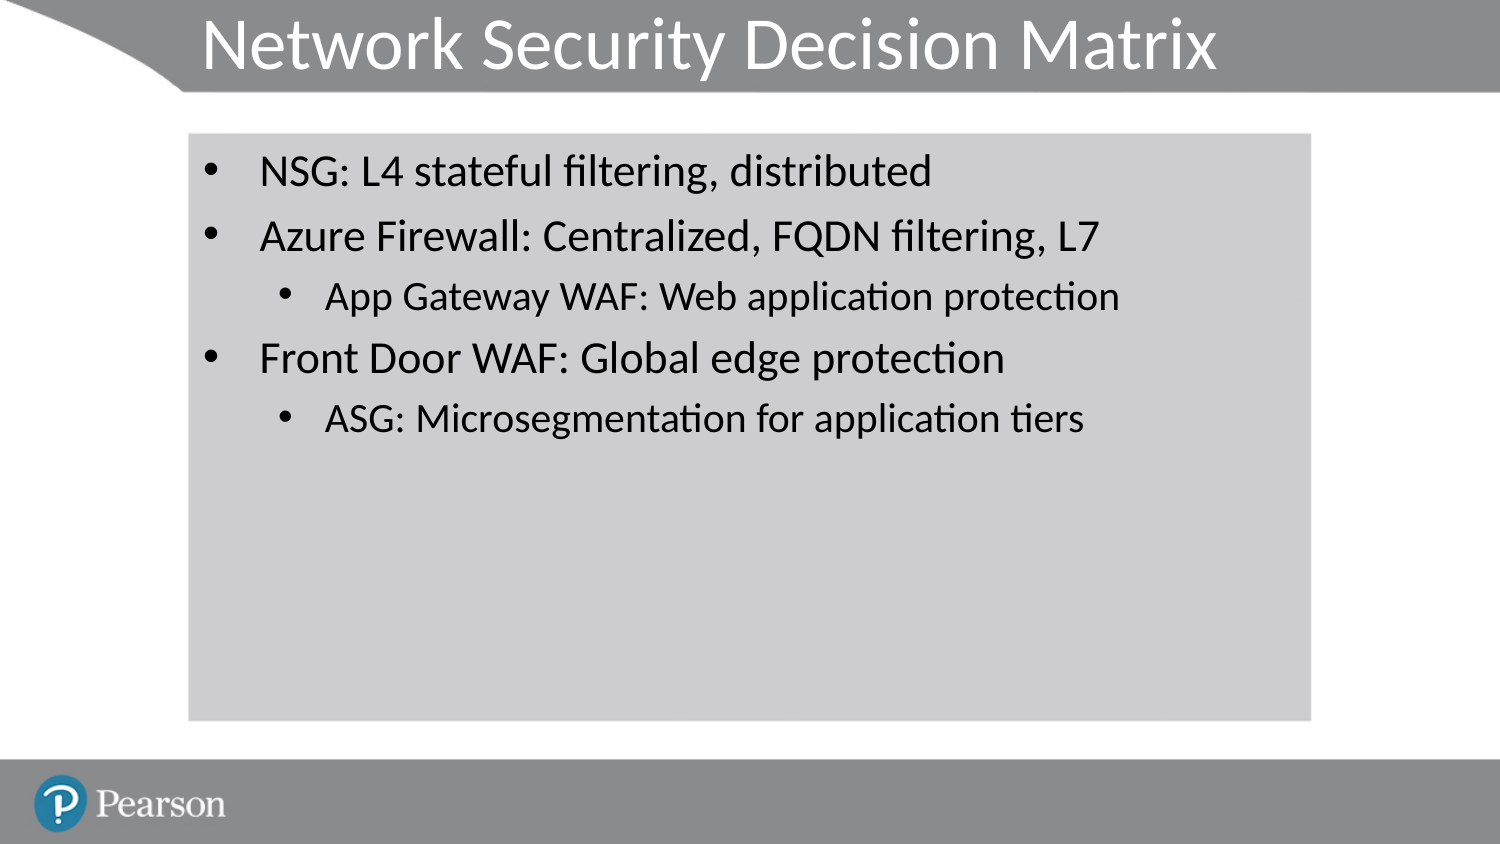

# Network Security Decision Matrix
NSG: L4 stateful filtering, distributed
Azure Firewall: Centralized, FQDN filtering, L7
App Gateway WAF: Web application protection
Front Door WAF: Global edge protection
ASG: Microsegmentation for application tiers